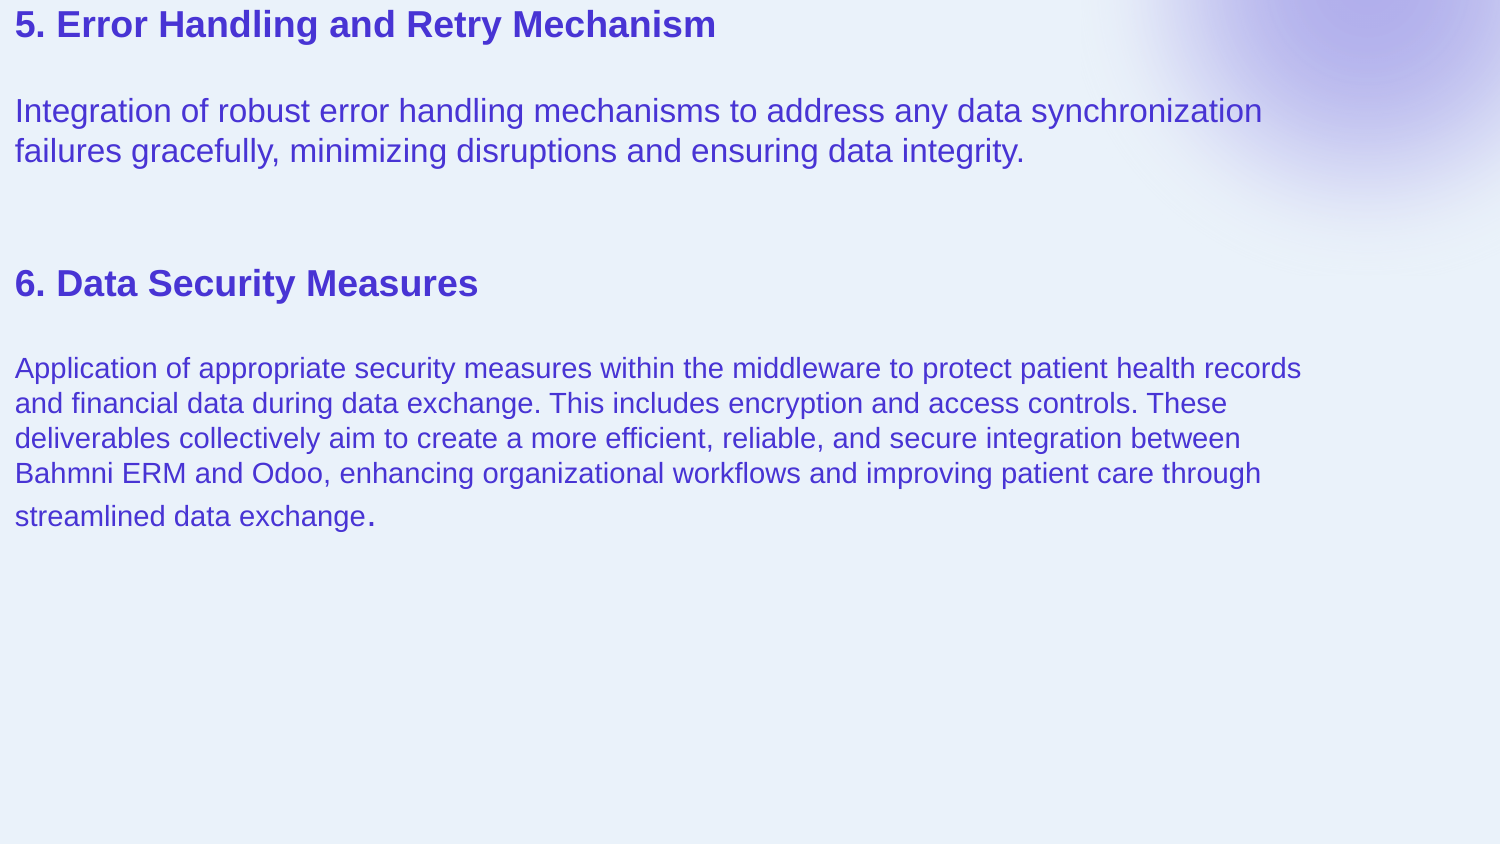

4.Real-Time Data Synchronization:

Implementation of mechanisms ensuring that data changes in Bahmni ERM are efficiently synchronized with Odoo in near real-time, overcoming challenges of the previous atom feed-based approach.

5. Error Handling and Retry Mechanism

Integration of robust error handling mechanisms to address any data synchronization failures gracefully, minimizing disruptions and ensuring data integrity.

6. Data Security Measures

Application of appropriate security measures within the middleware to protect patient health records and financial data during data exchange. This includes encryption and access controls. These deliverables collectively aim to create a more efficient, reliable, and secure integration between Bahmni ERM and Odoo, enhancing organizational workflows and improving patient care through streamlined data exchange.